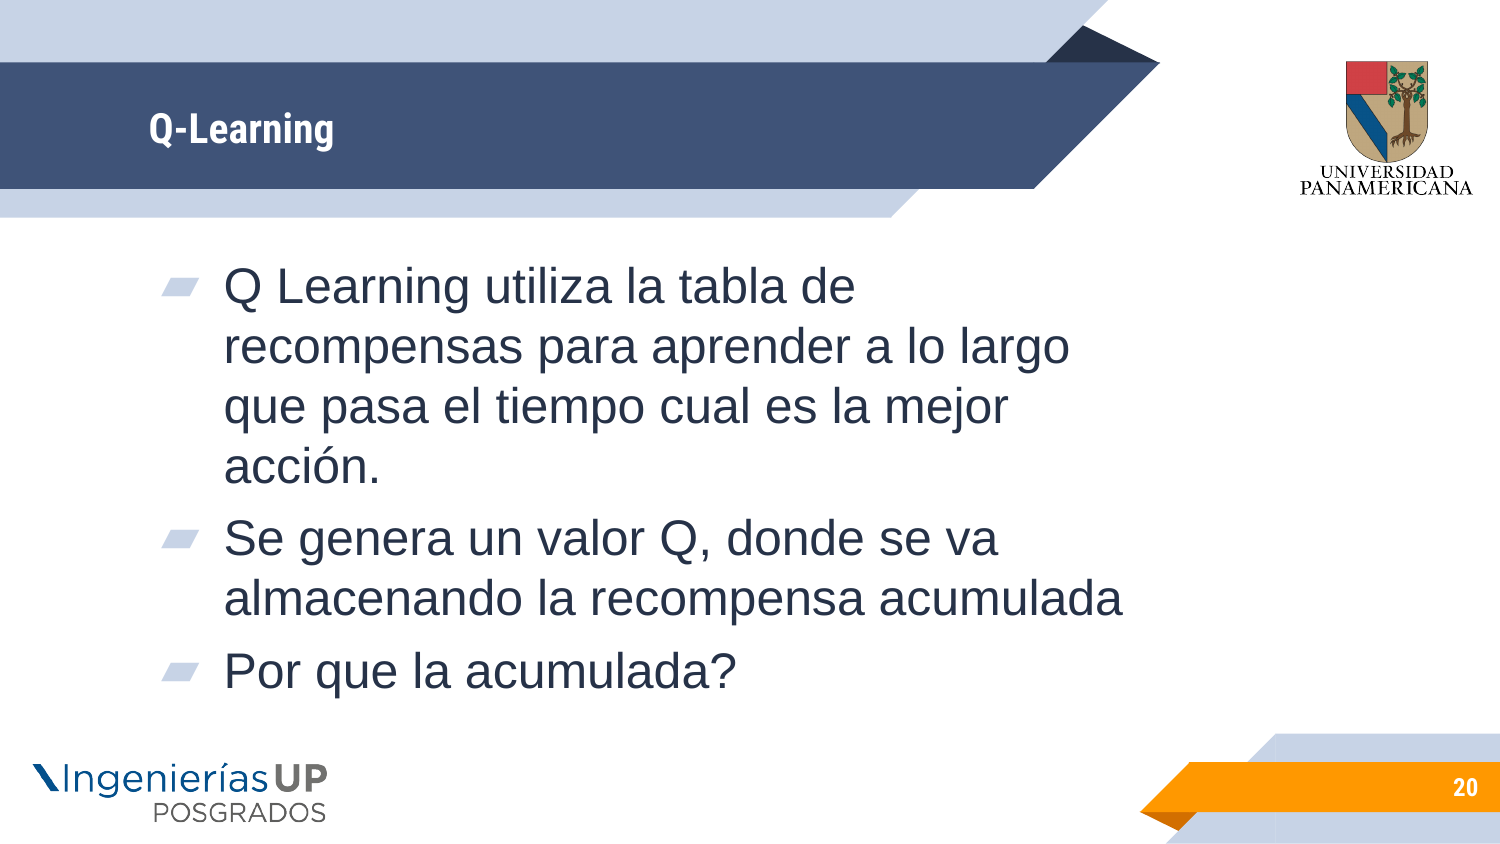

# Q-Learning
Q Learning utiliza la tabla de recompensas para aprender a lo largo que pasa el tiempo cual es la mejor acción.
Se genera un valor Q, donde se va almacenando la recompensa acumulada
Por que la acumulada?
20